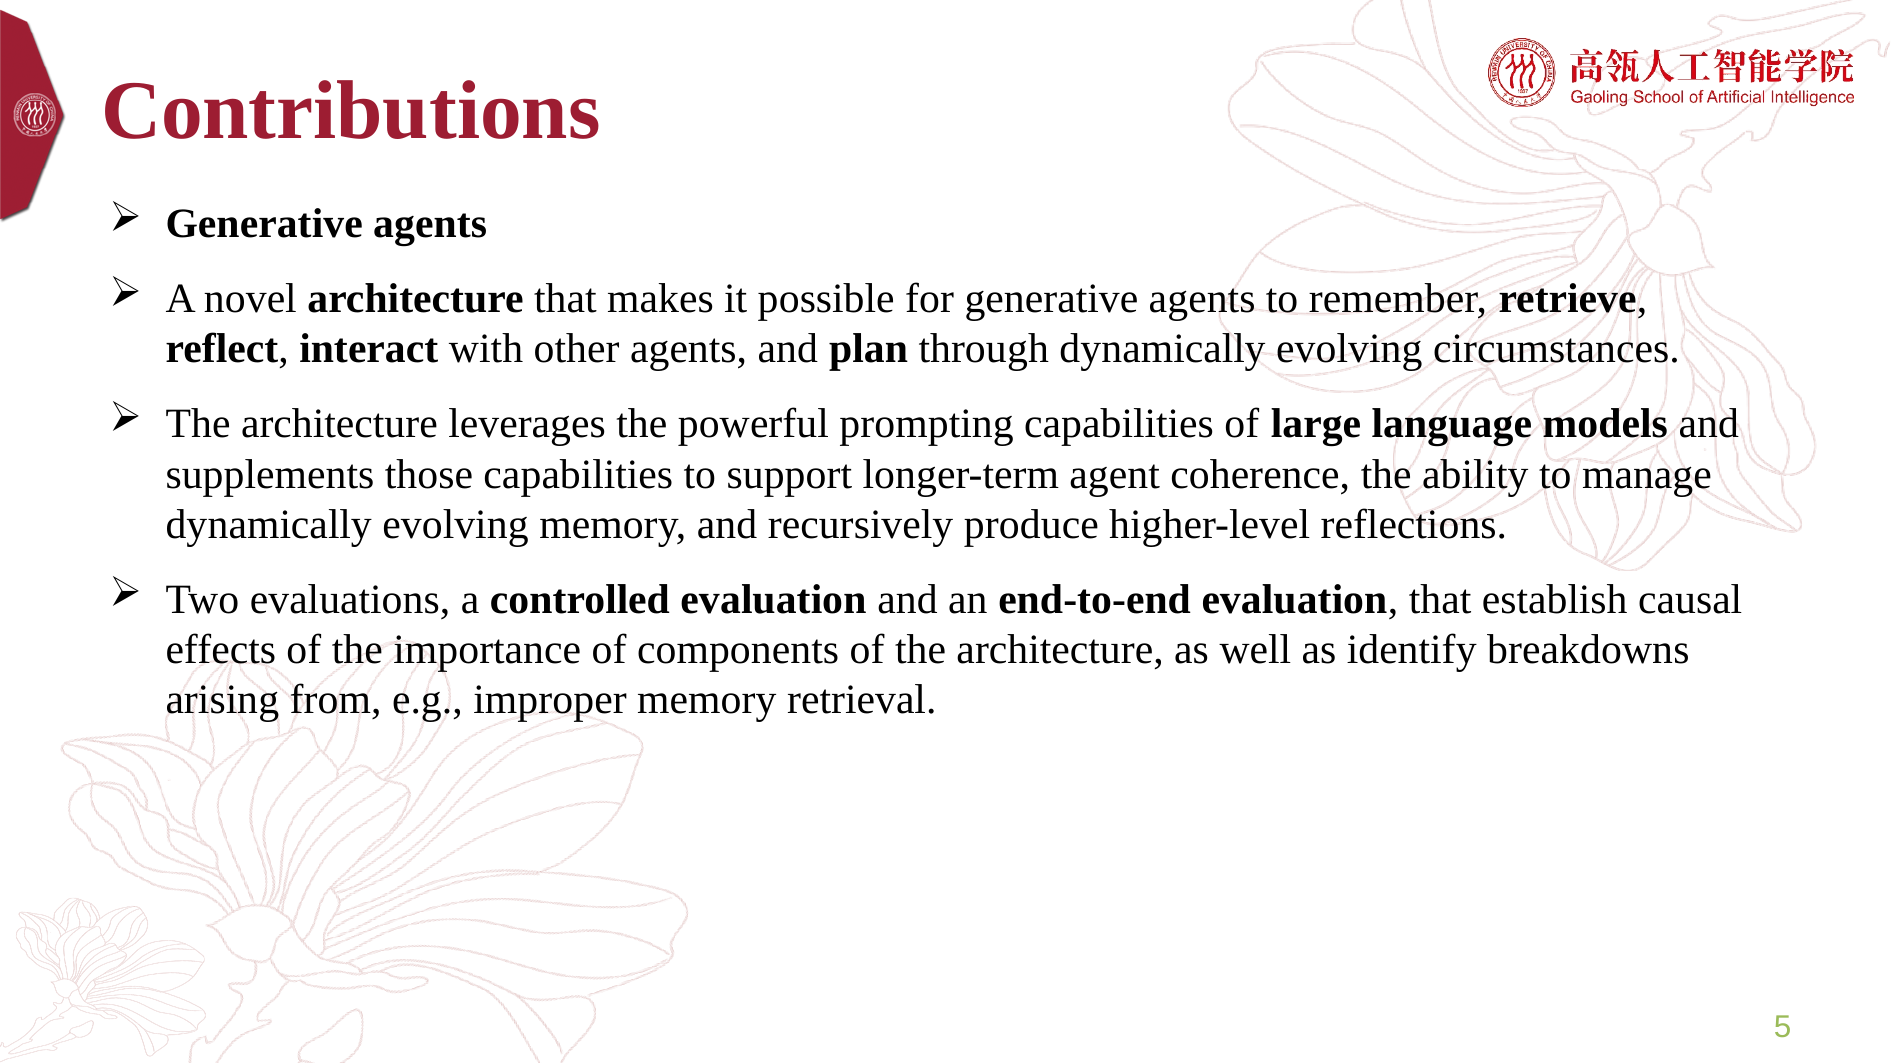

# Contributions
Generative agents
A novel architecture that makes it possible for generative agents to remember, retrieve, reflect, interact with other agents, and plan through dynamically evolving circumstances.
The architecture leverages the powerful prompting capabilities of large language models and supplements those capabilities to support longer-term agent coherence, the ability to manage dynamically evolving memory, and recursively produce higher-level reflections.
Two evaluations, a controlled evaluation and an end-to-end evaluation, that establish causal effects of the importance of components of the architecture, as well as identify breakdowns arising from, e.g., improper memory retrieval.